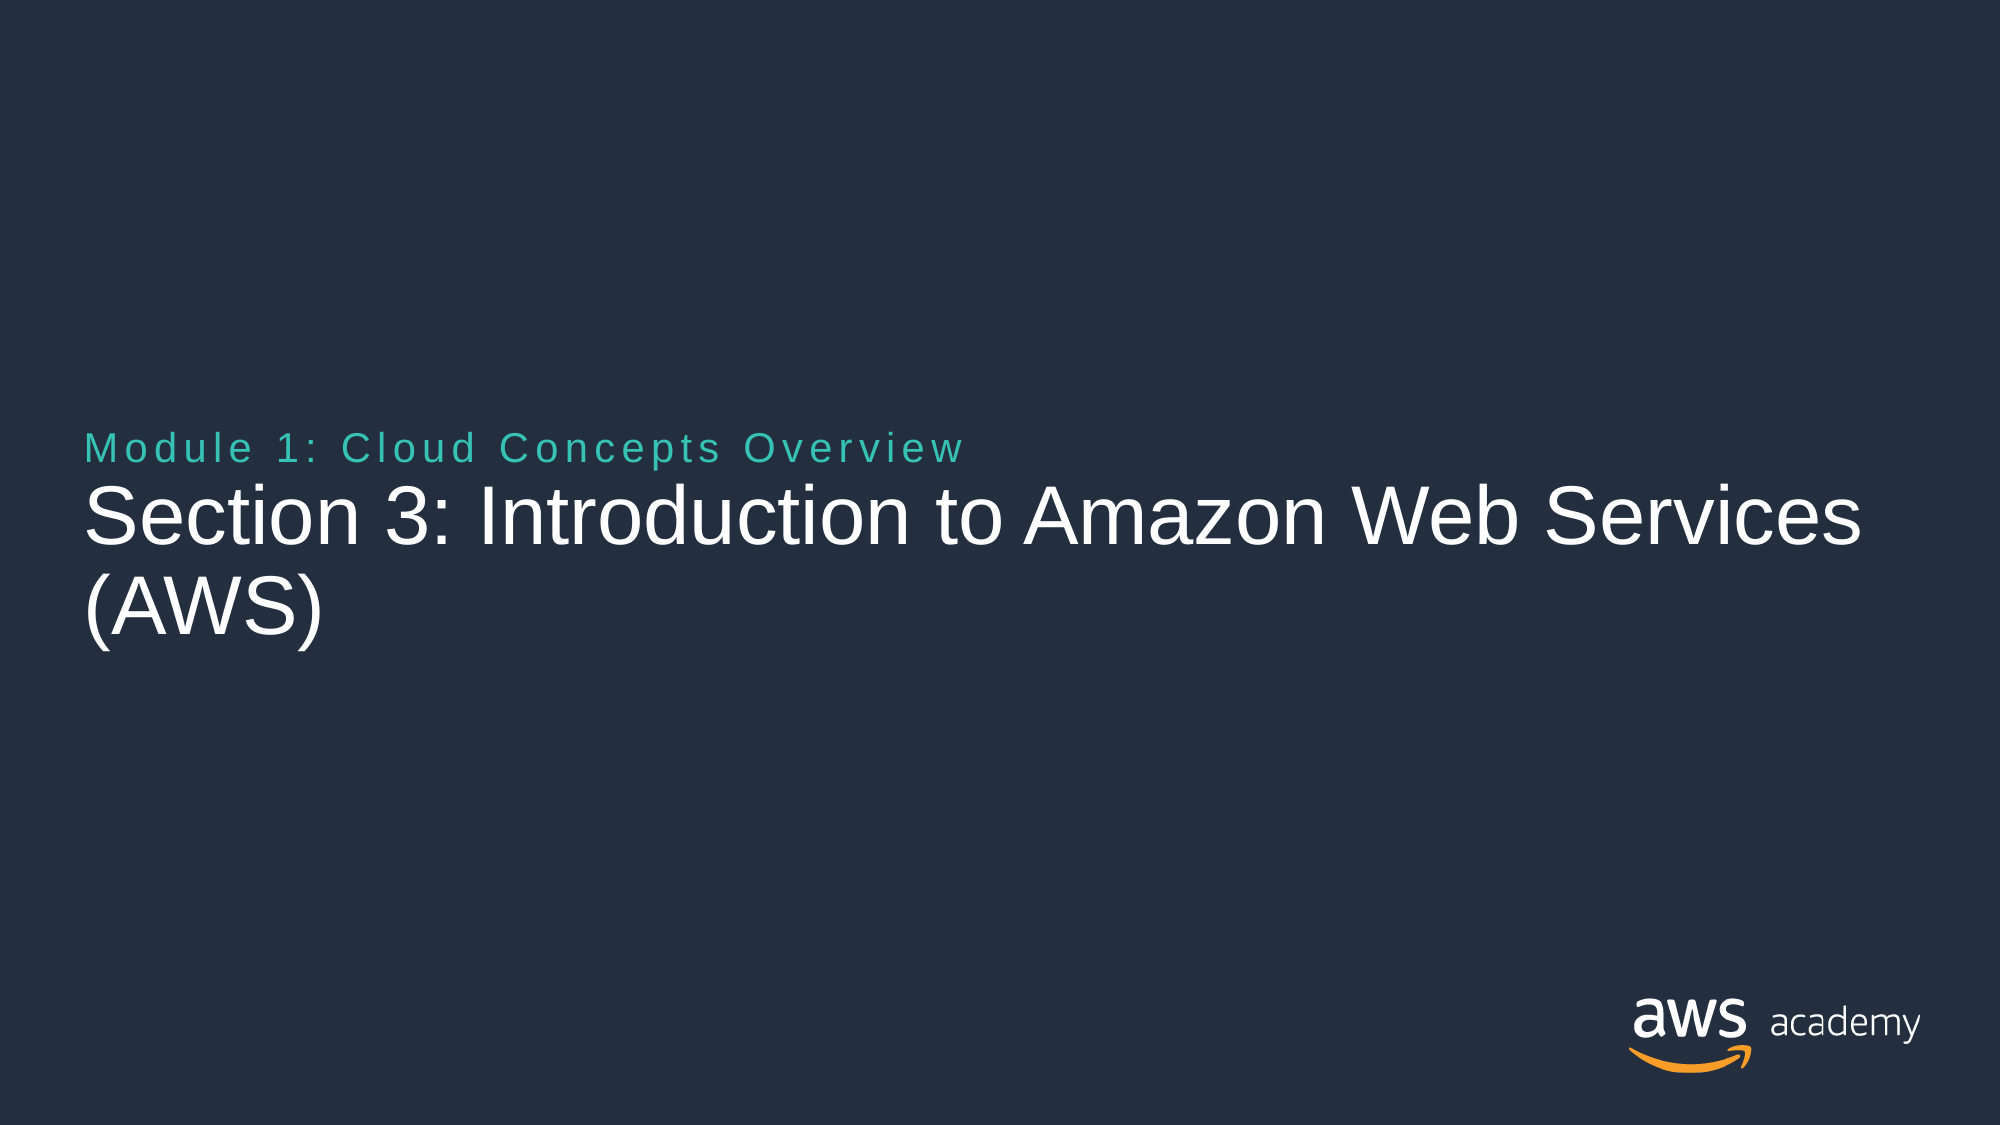

Module 1: Cloud Concepts Overview
# Section 3: Introduction to Amazon Web Services (AWS)